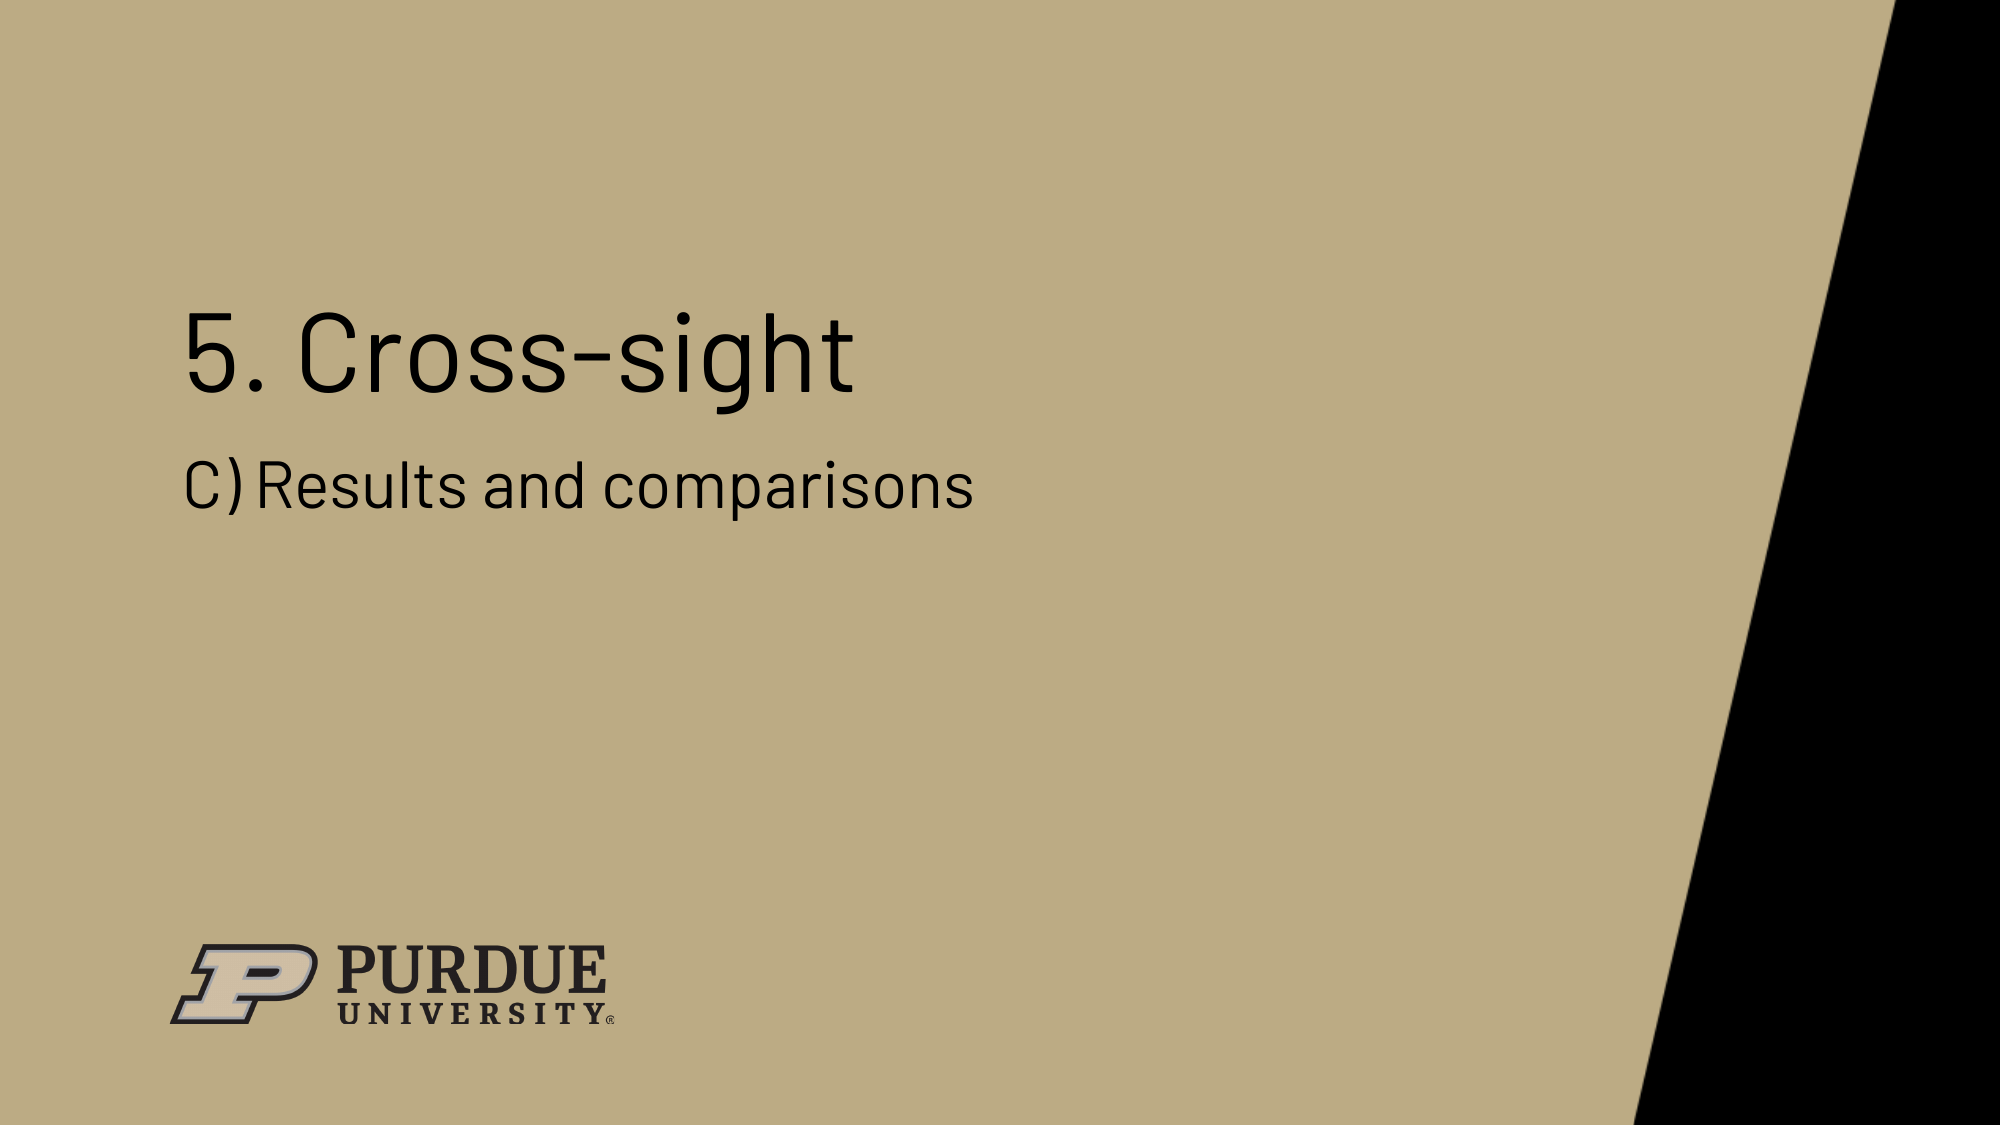

# 5. Cross-sight
C) Results and comparisons